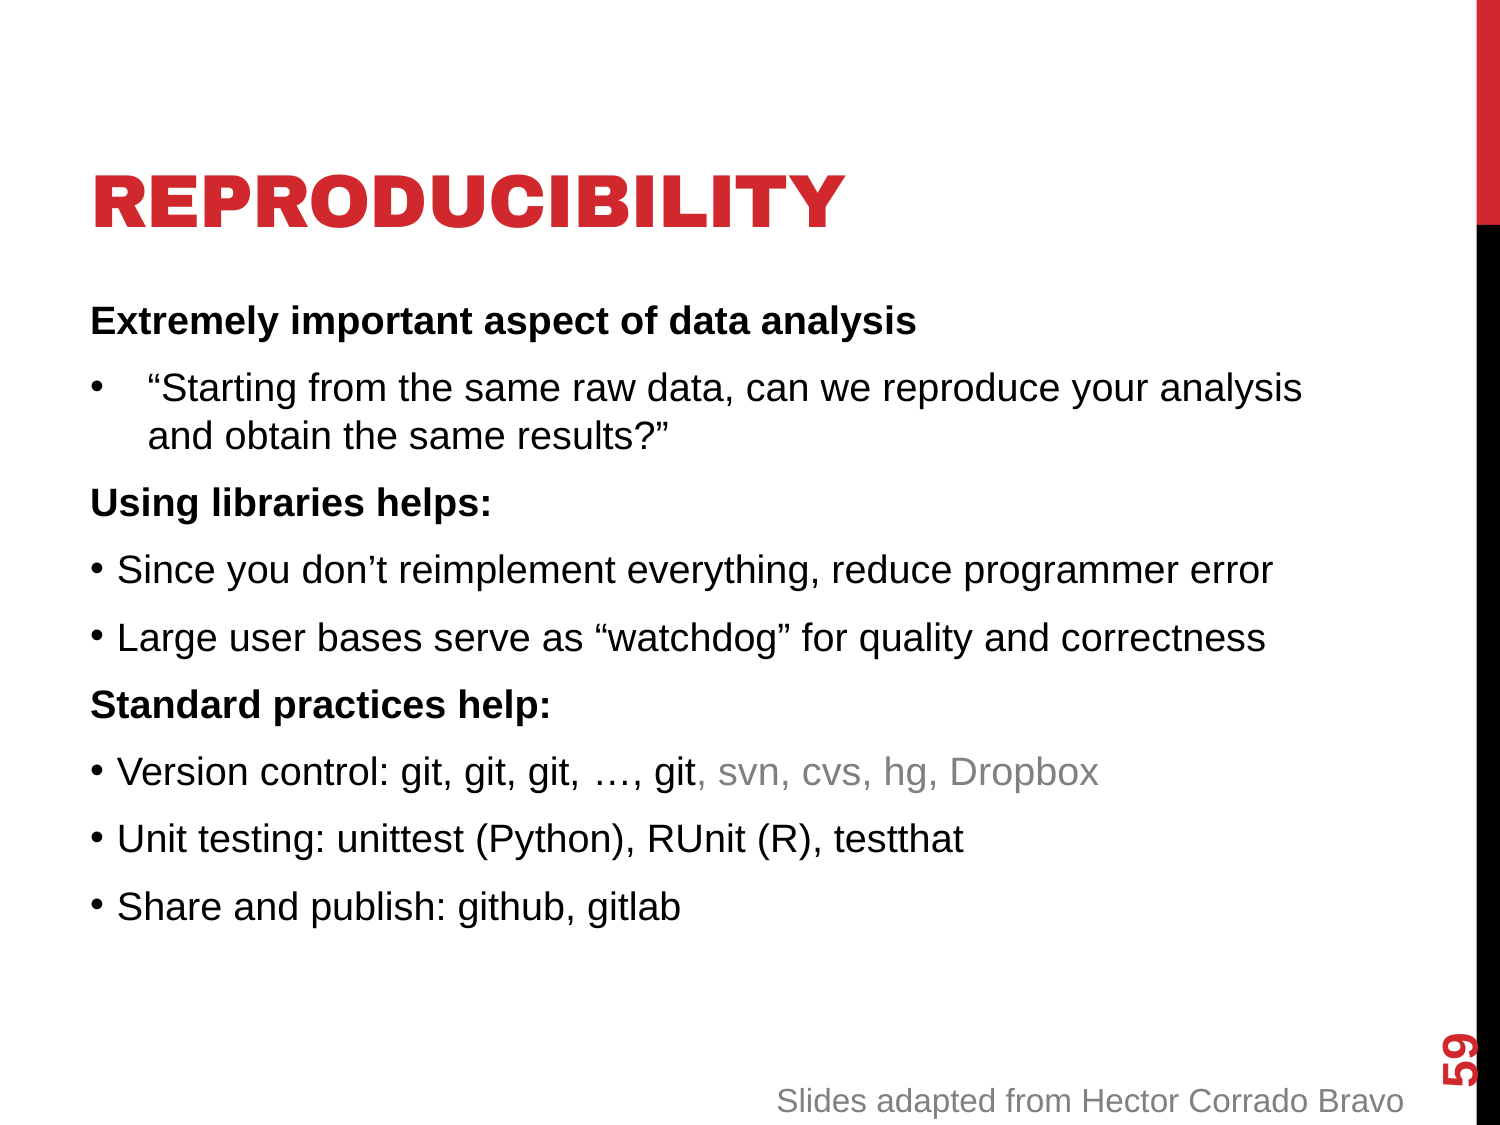

# Reproducibility
Extremely important aspect of data analysis
“Starting from the same raw data, can we reproduce your analysis and obtain the same results?”
Using libraries helps:
Since you don’t reimplement everything, reduce programmer error
Large user bases serve as “watchdog” for quality and correctness
Standard practices help:
Version control: git, git, git, …, git, svn, cvs, hg, Dropbox
Unit testing: unittest (Python), RUnit (R), testthat
Share and publish: github, gitlab
59
Slides adapted from Hector Corrado Bravo